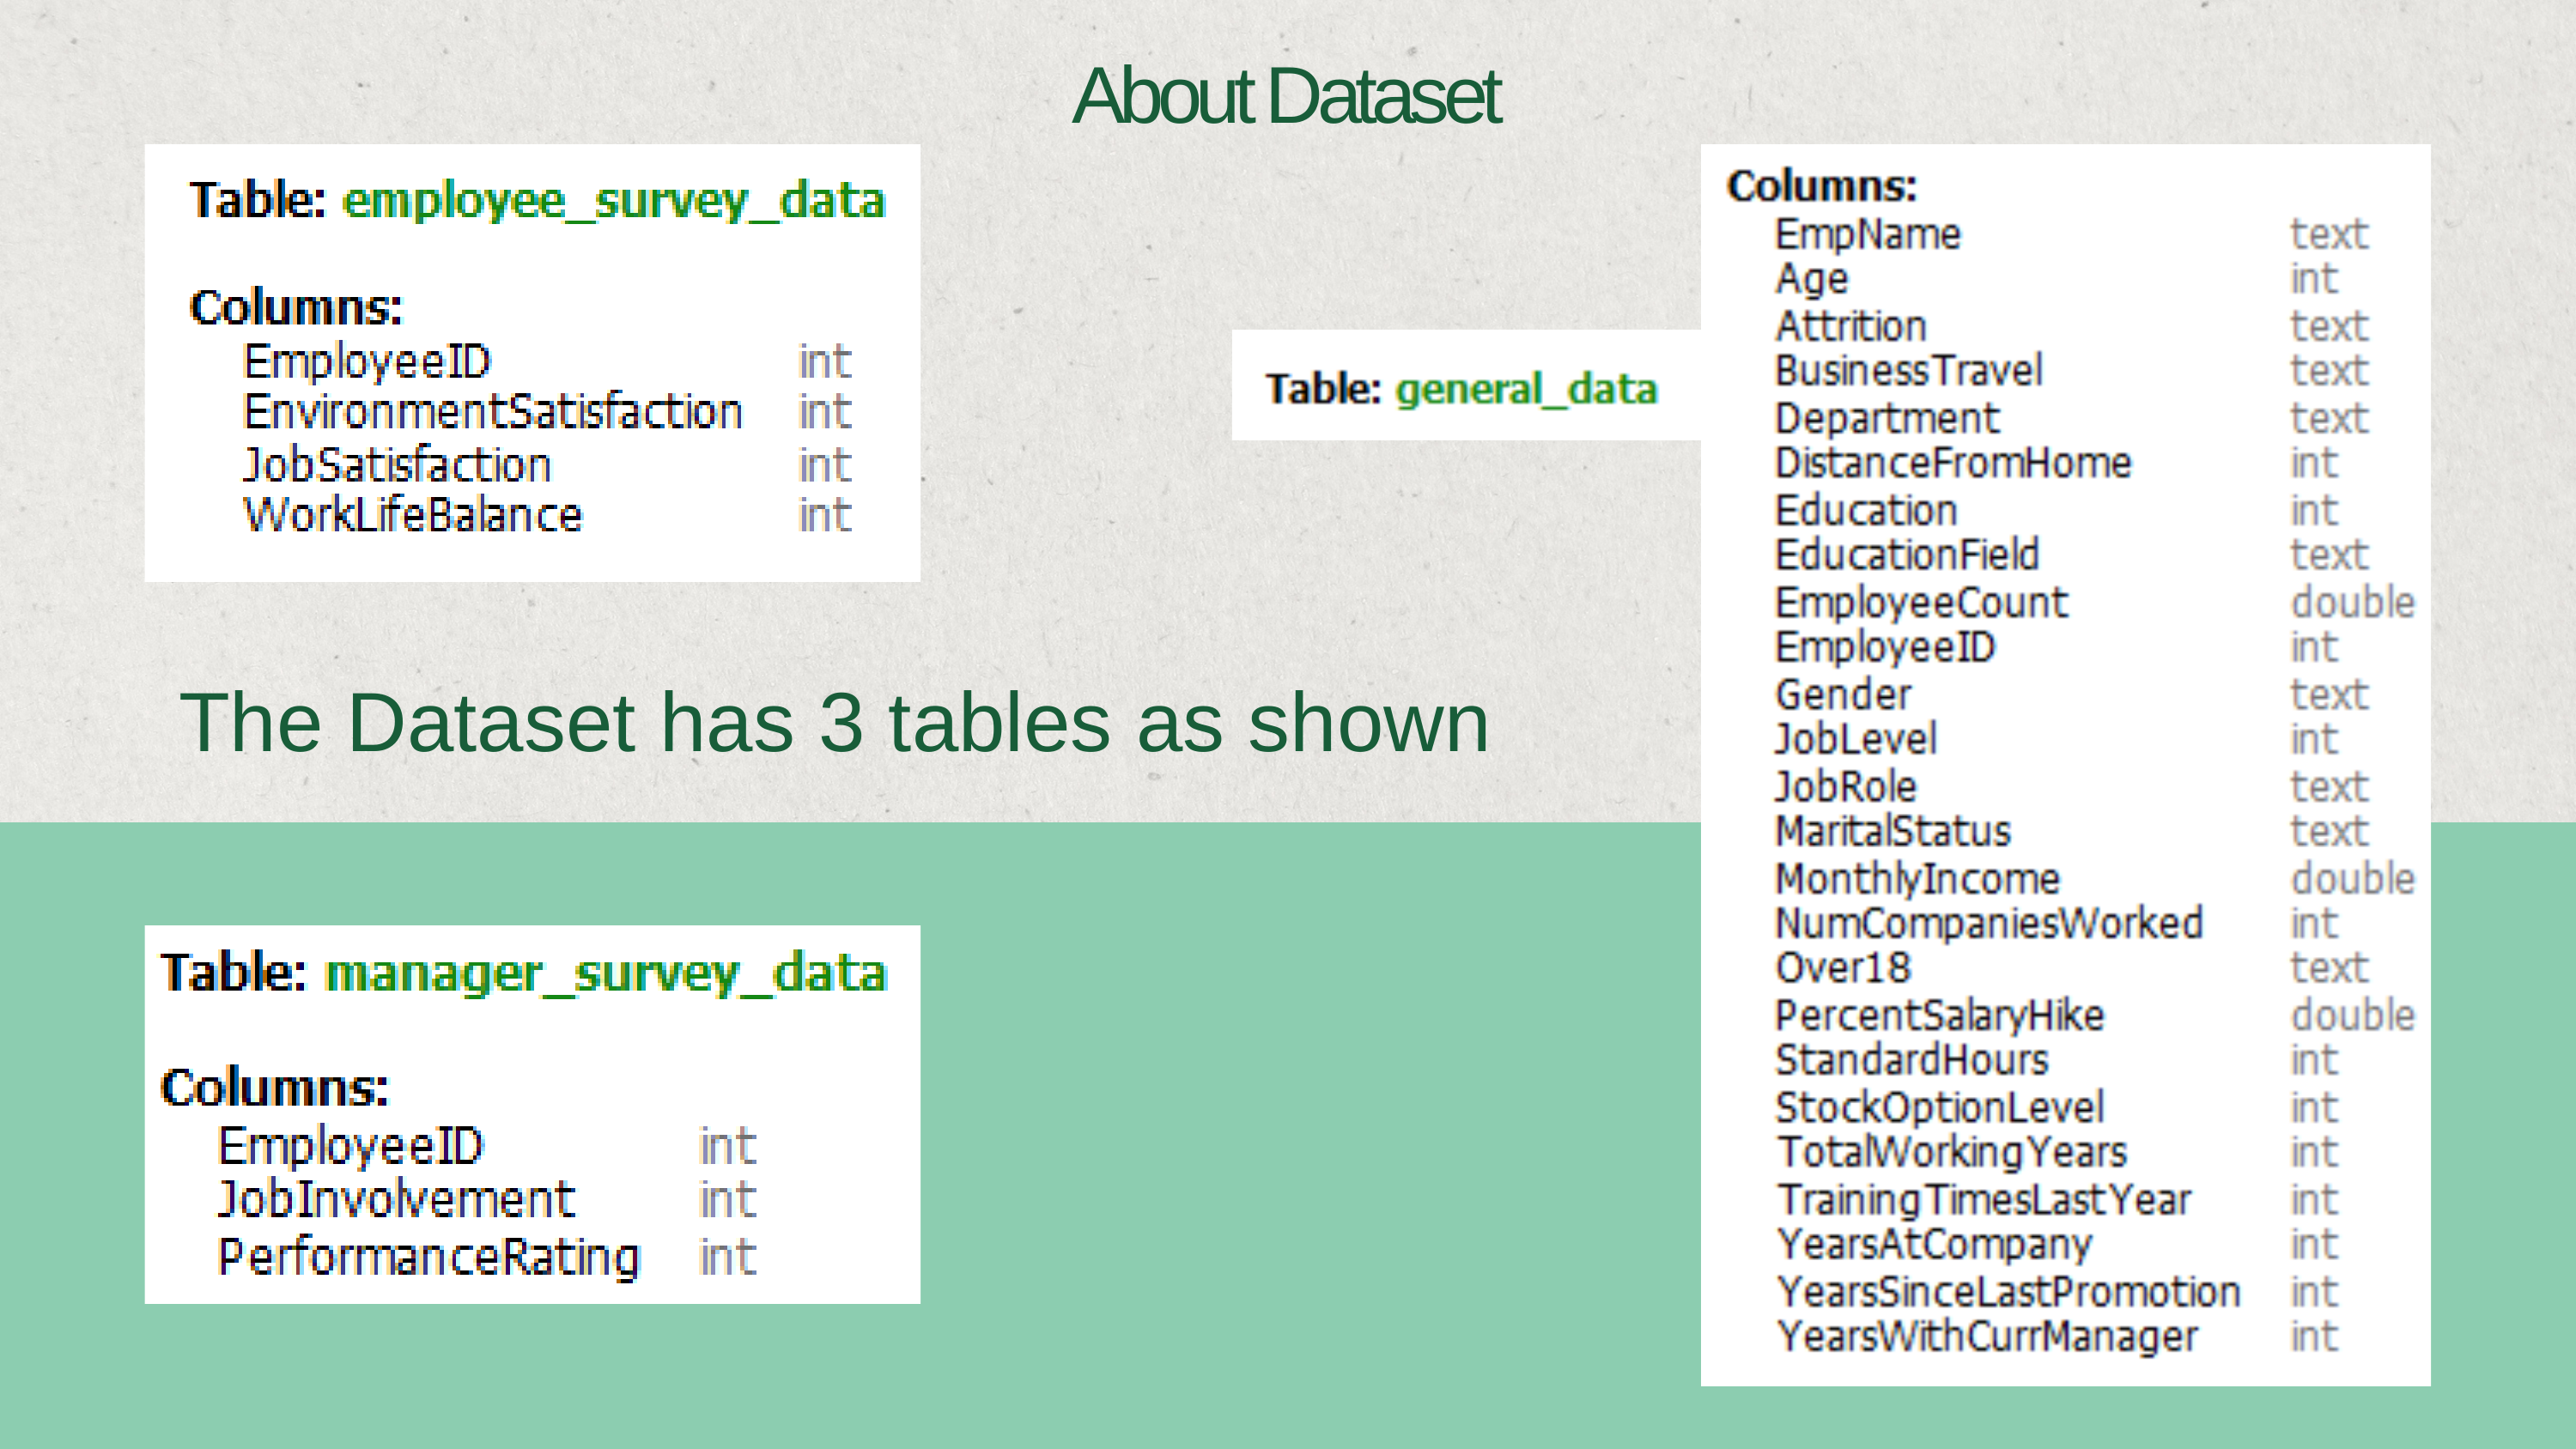

About Dataset

The Dataset has 3 tables as shown